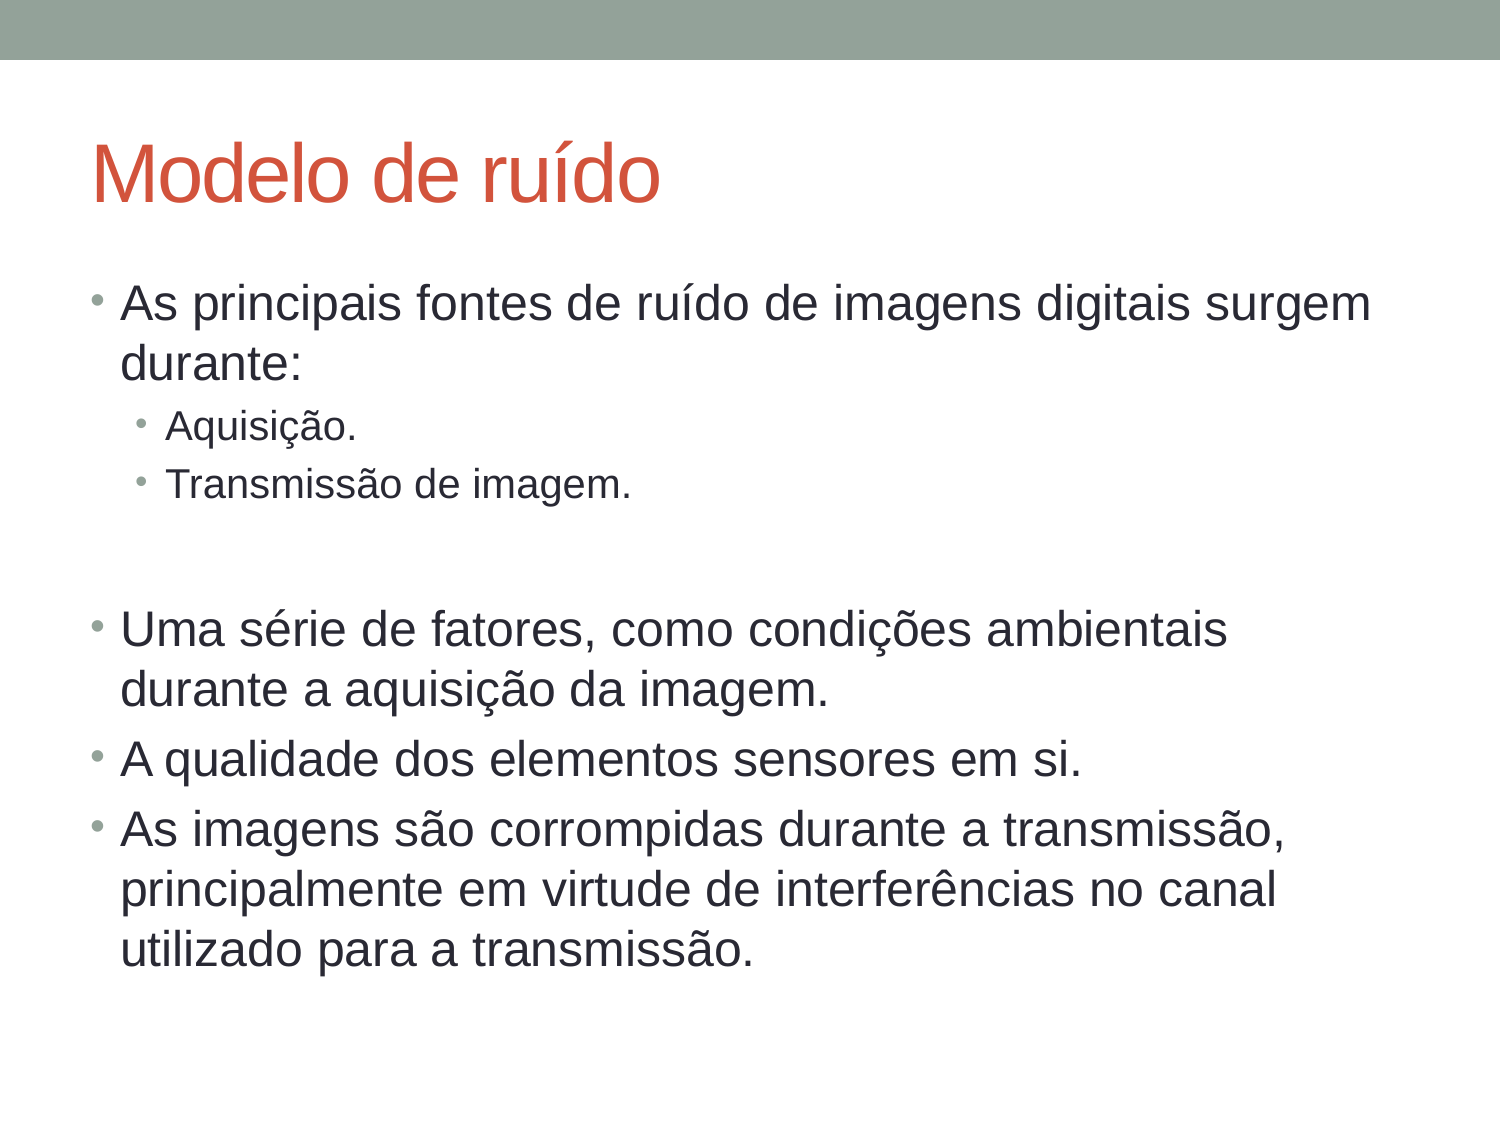

# Modelo de ruído
As principais fontes de ruído de imagens digitais surgem durante:
Aquisição.
Transmissão de imagem.

Uma série de fatores, como condições ambientais durante a aquisição da imagem.
A qualidade dos elementos sensores em si.
As imagens são corrompidas durante a transmissão, principalmente em virtude de interferências no canal utilizado para a transmissão.